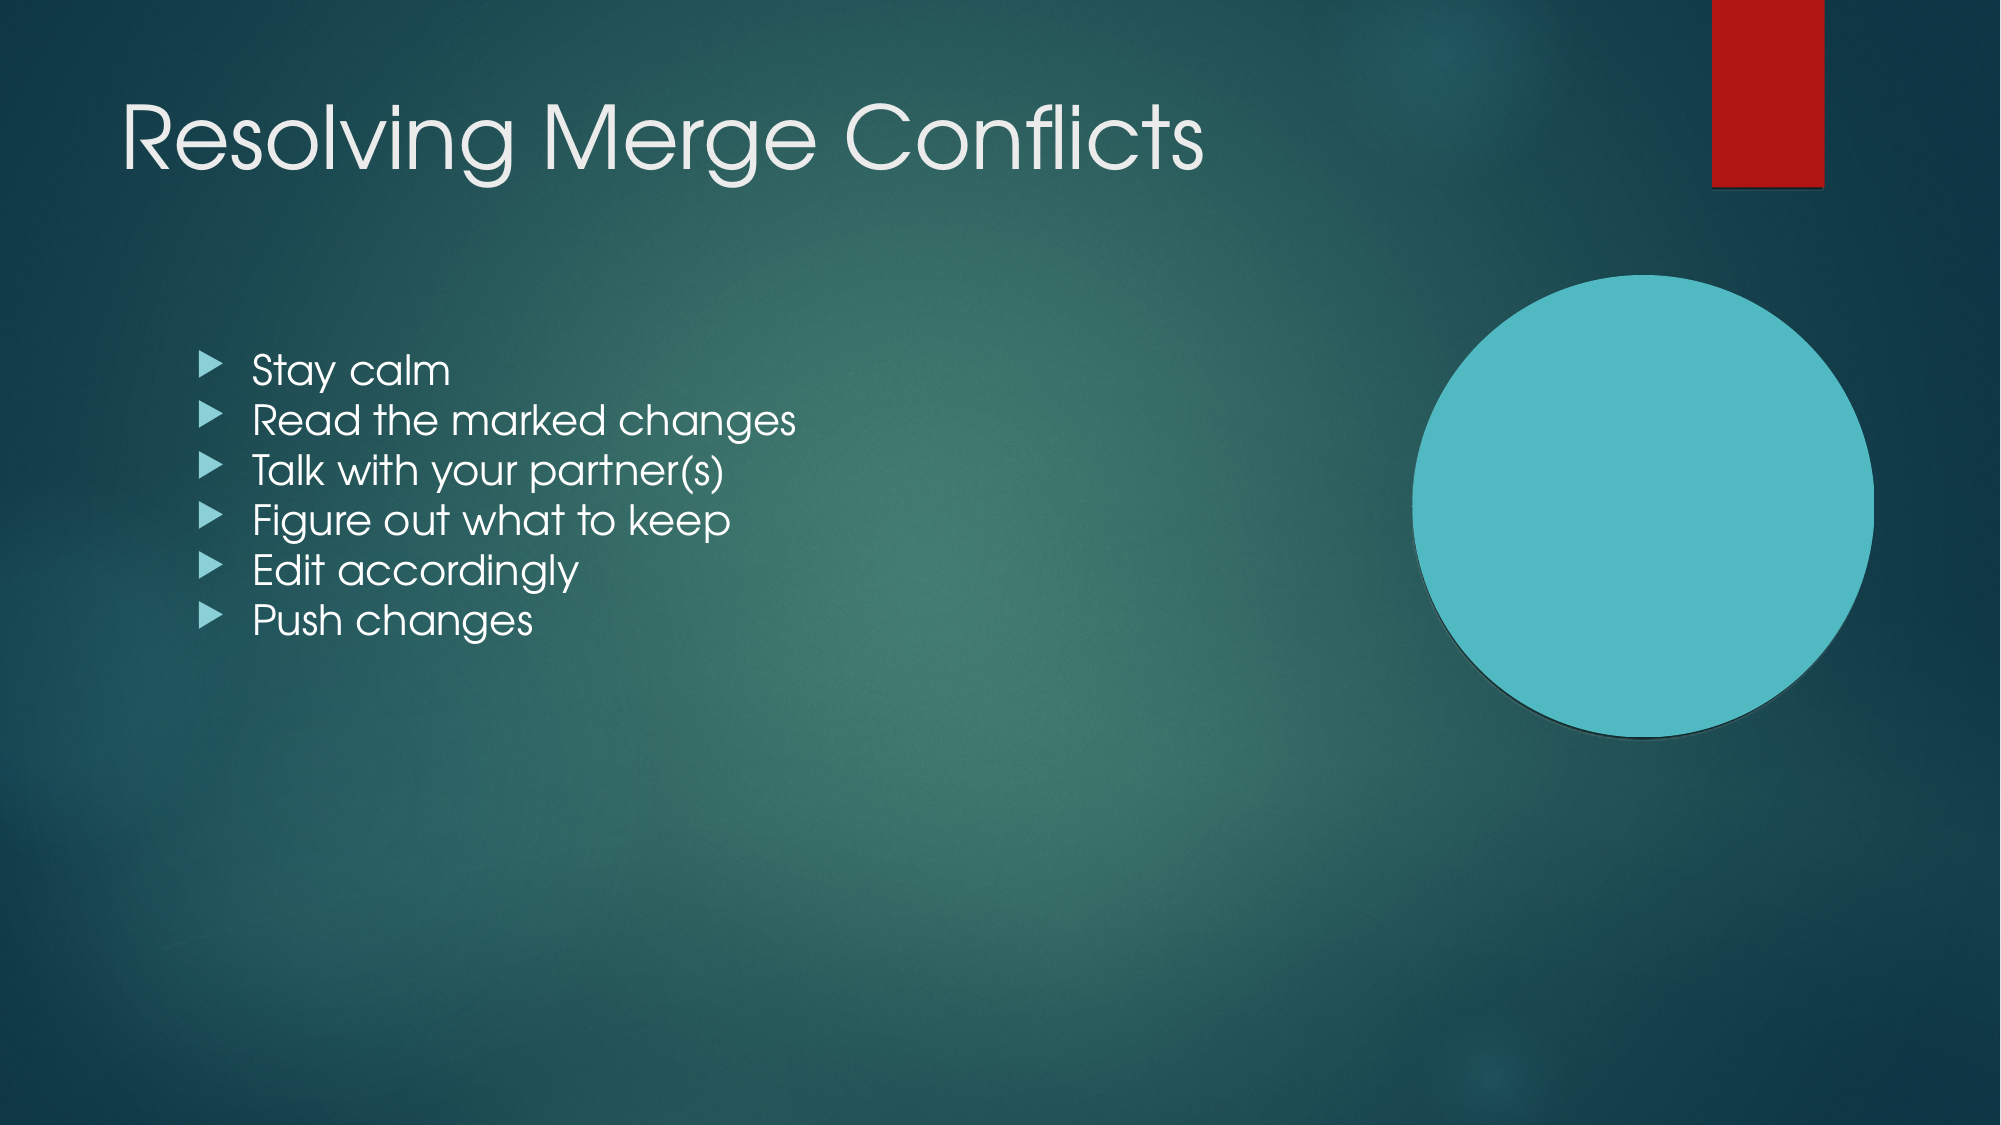

Resolving Merge Conflicts
Stay calm
Read the marked changes
Talk with your partner(s)
Figure out what to keep
Edit accordingly
Push changes